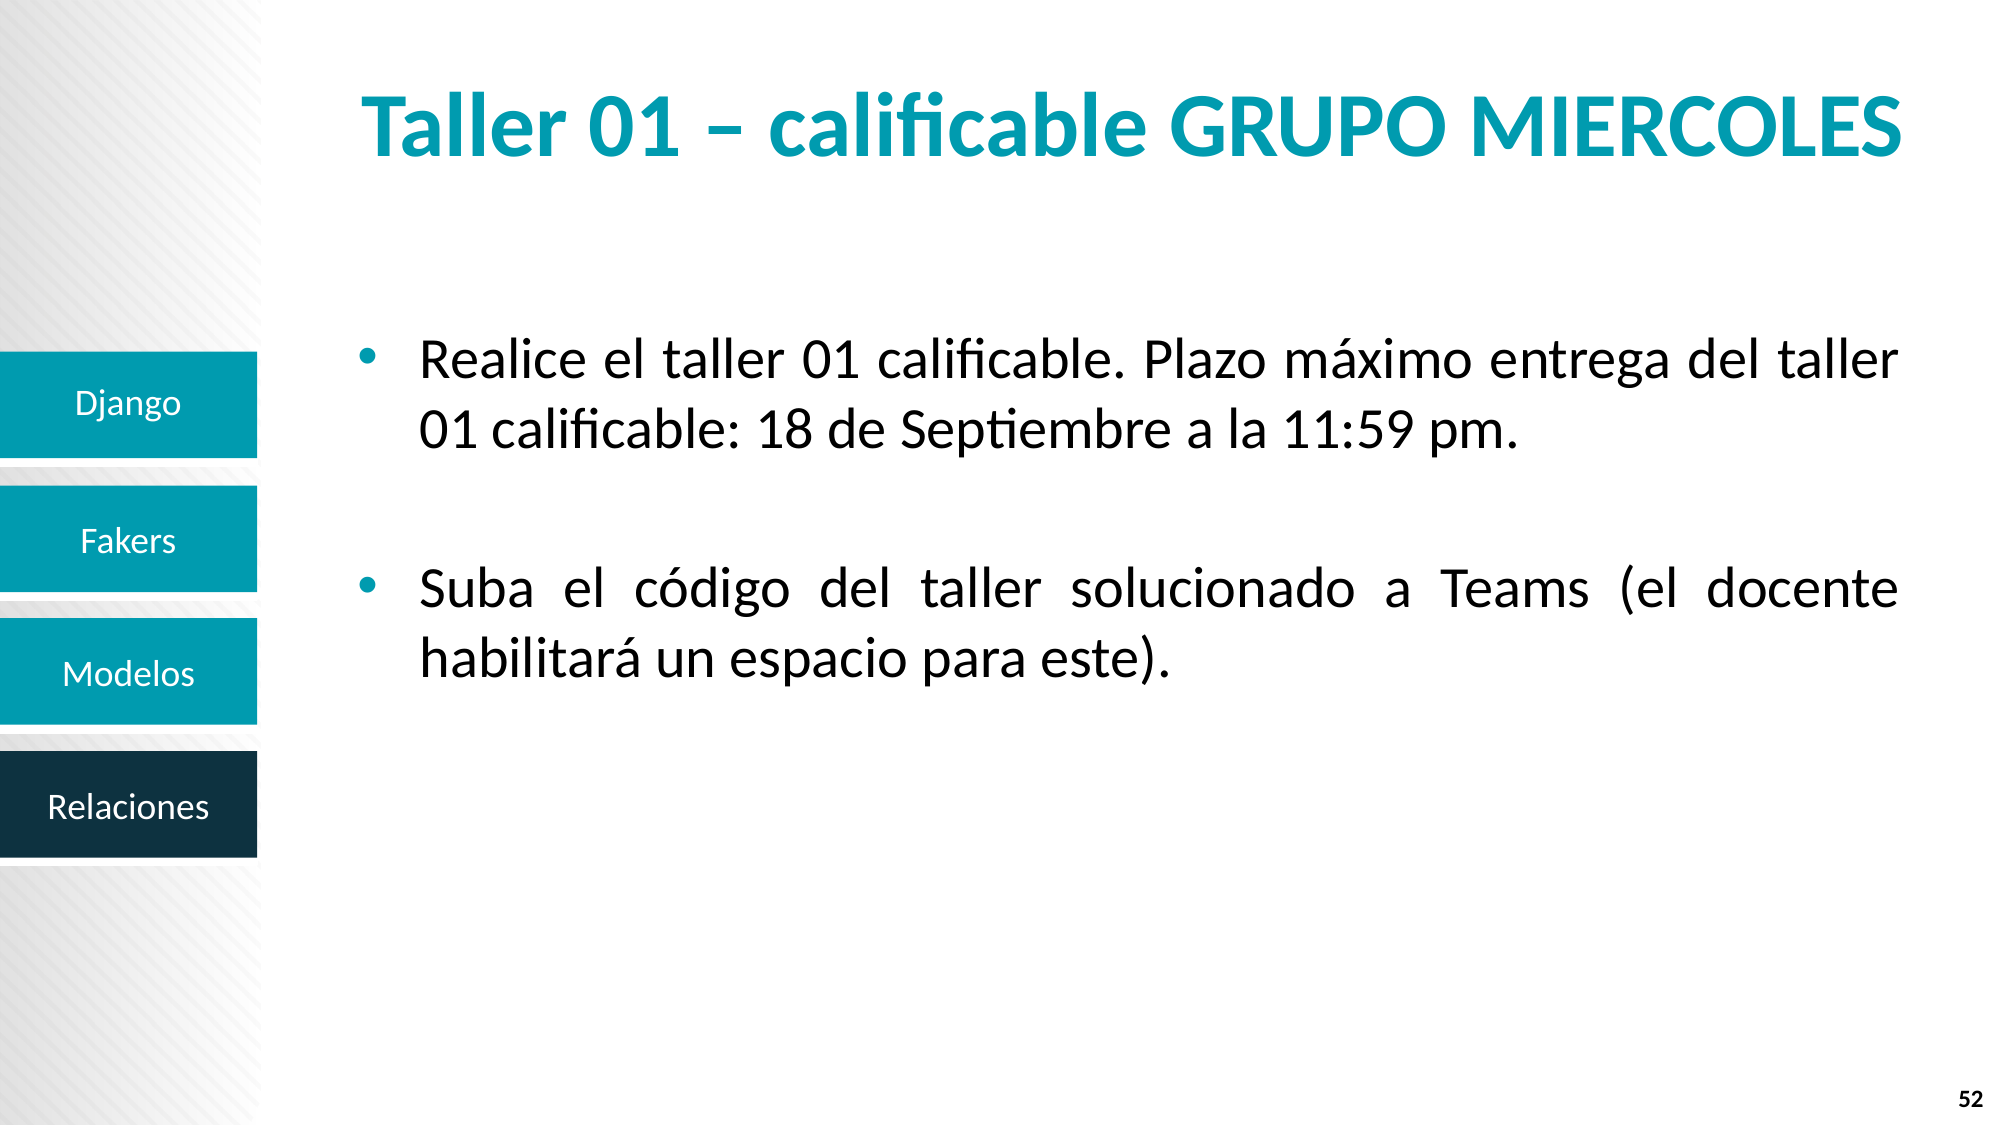

# Taller 01 – calificable GRUPO MIERCOLES
Realice el taller 01 calificable. Plazo máximo entrega del taller 01 calificable: 18 de Septiembre a la 11:59 pm.

Suba el código del taller solucionado a Teams (el docente habilitará un espacio para este).

Django
52